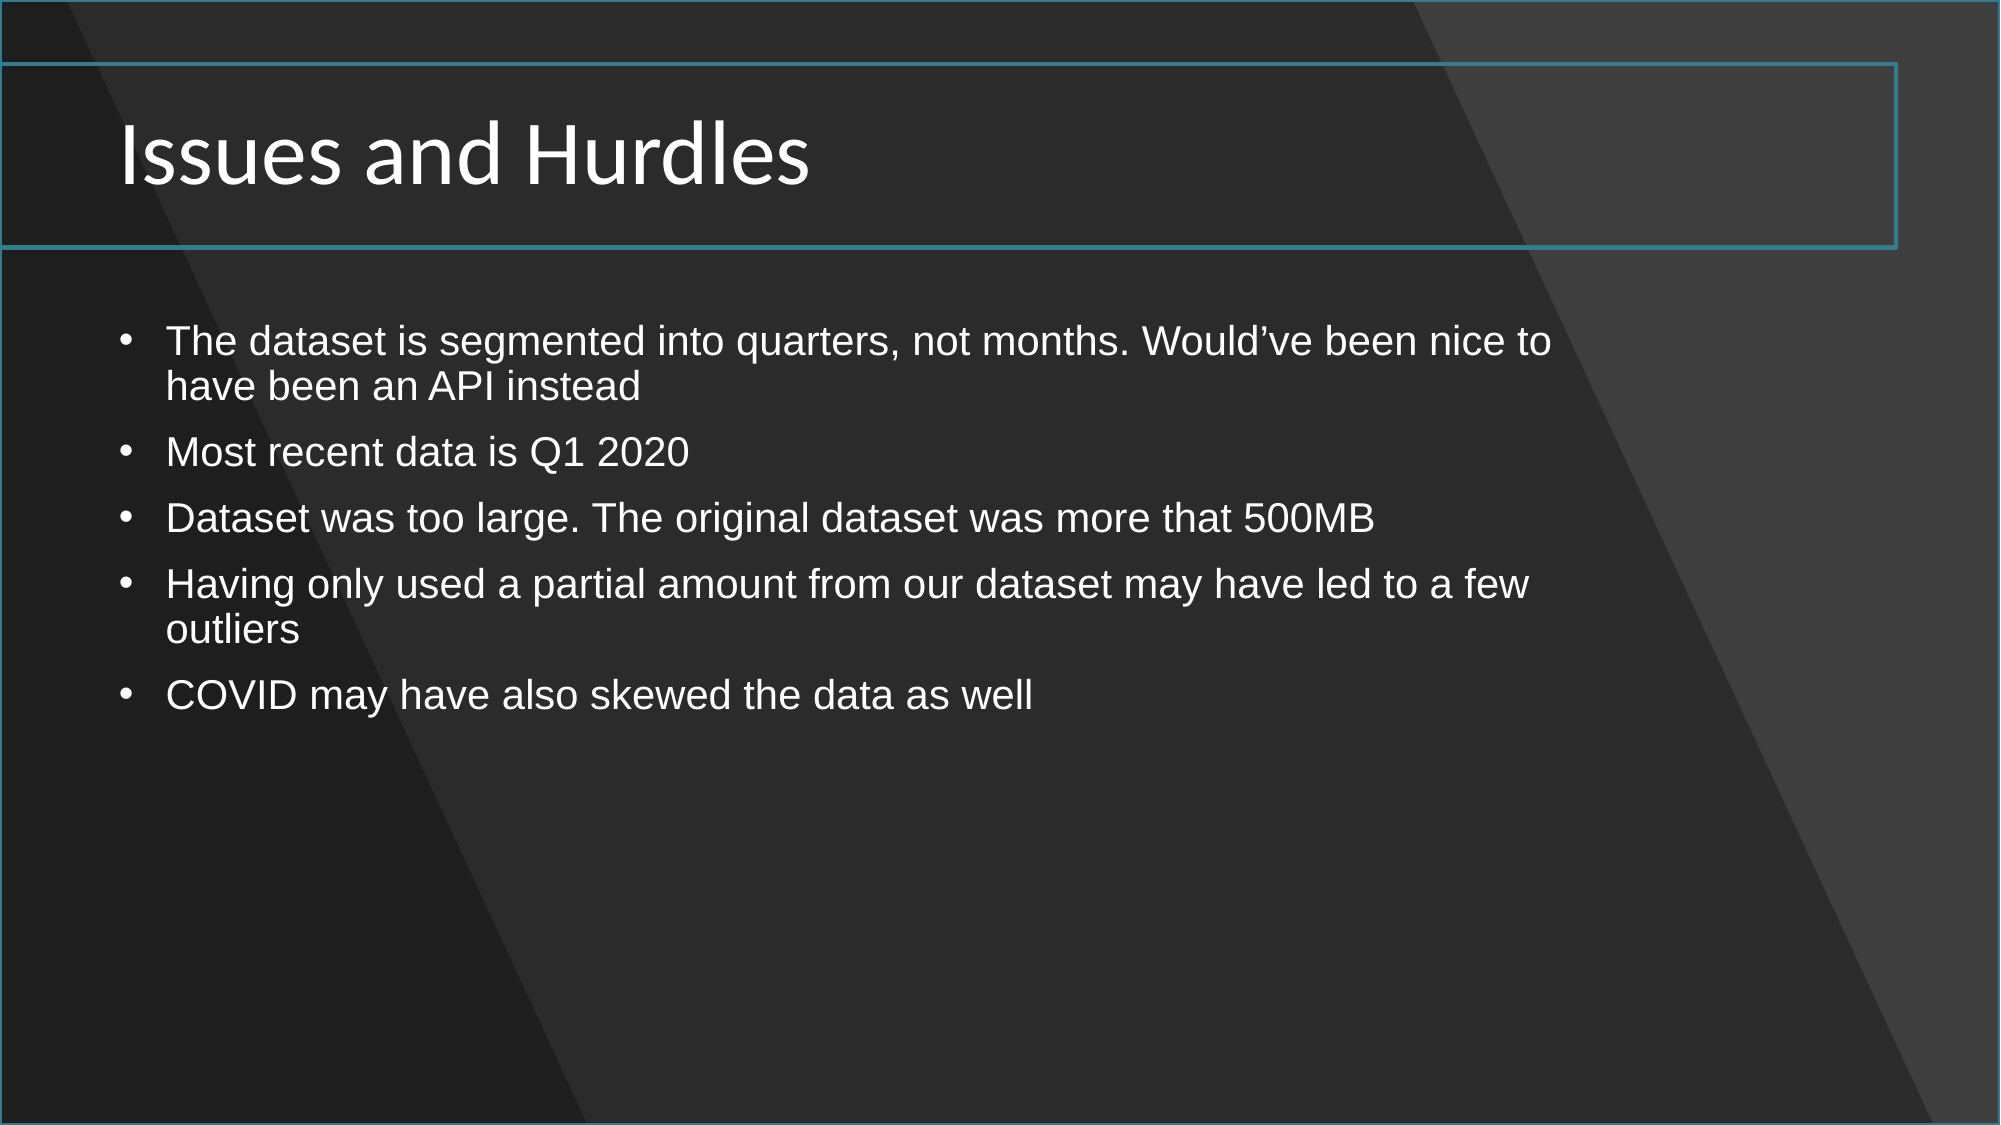

# Issues and Hurdles

The dataset is segmented into quarters, not months. Would’ve been nice to have been an API instead
Most recent data is Q1 2020
Dataset was too large. The original dataset was more that 500MB
Having only used a partial amount from our dataset may have led to a few outliers
COVID may have also skewed the data as well